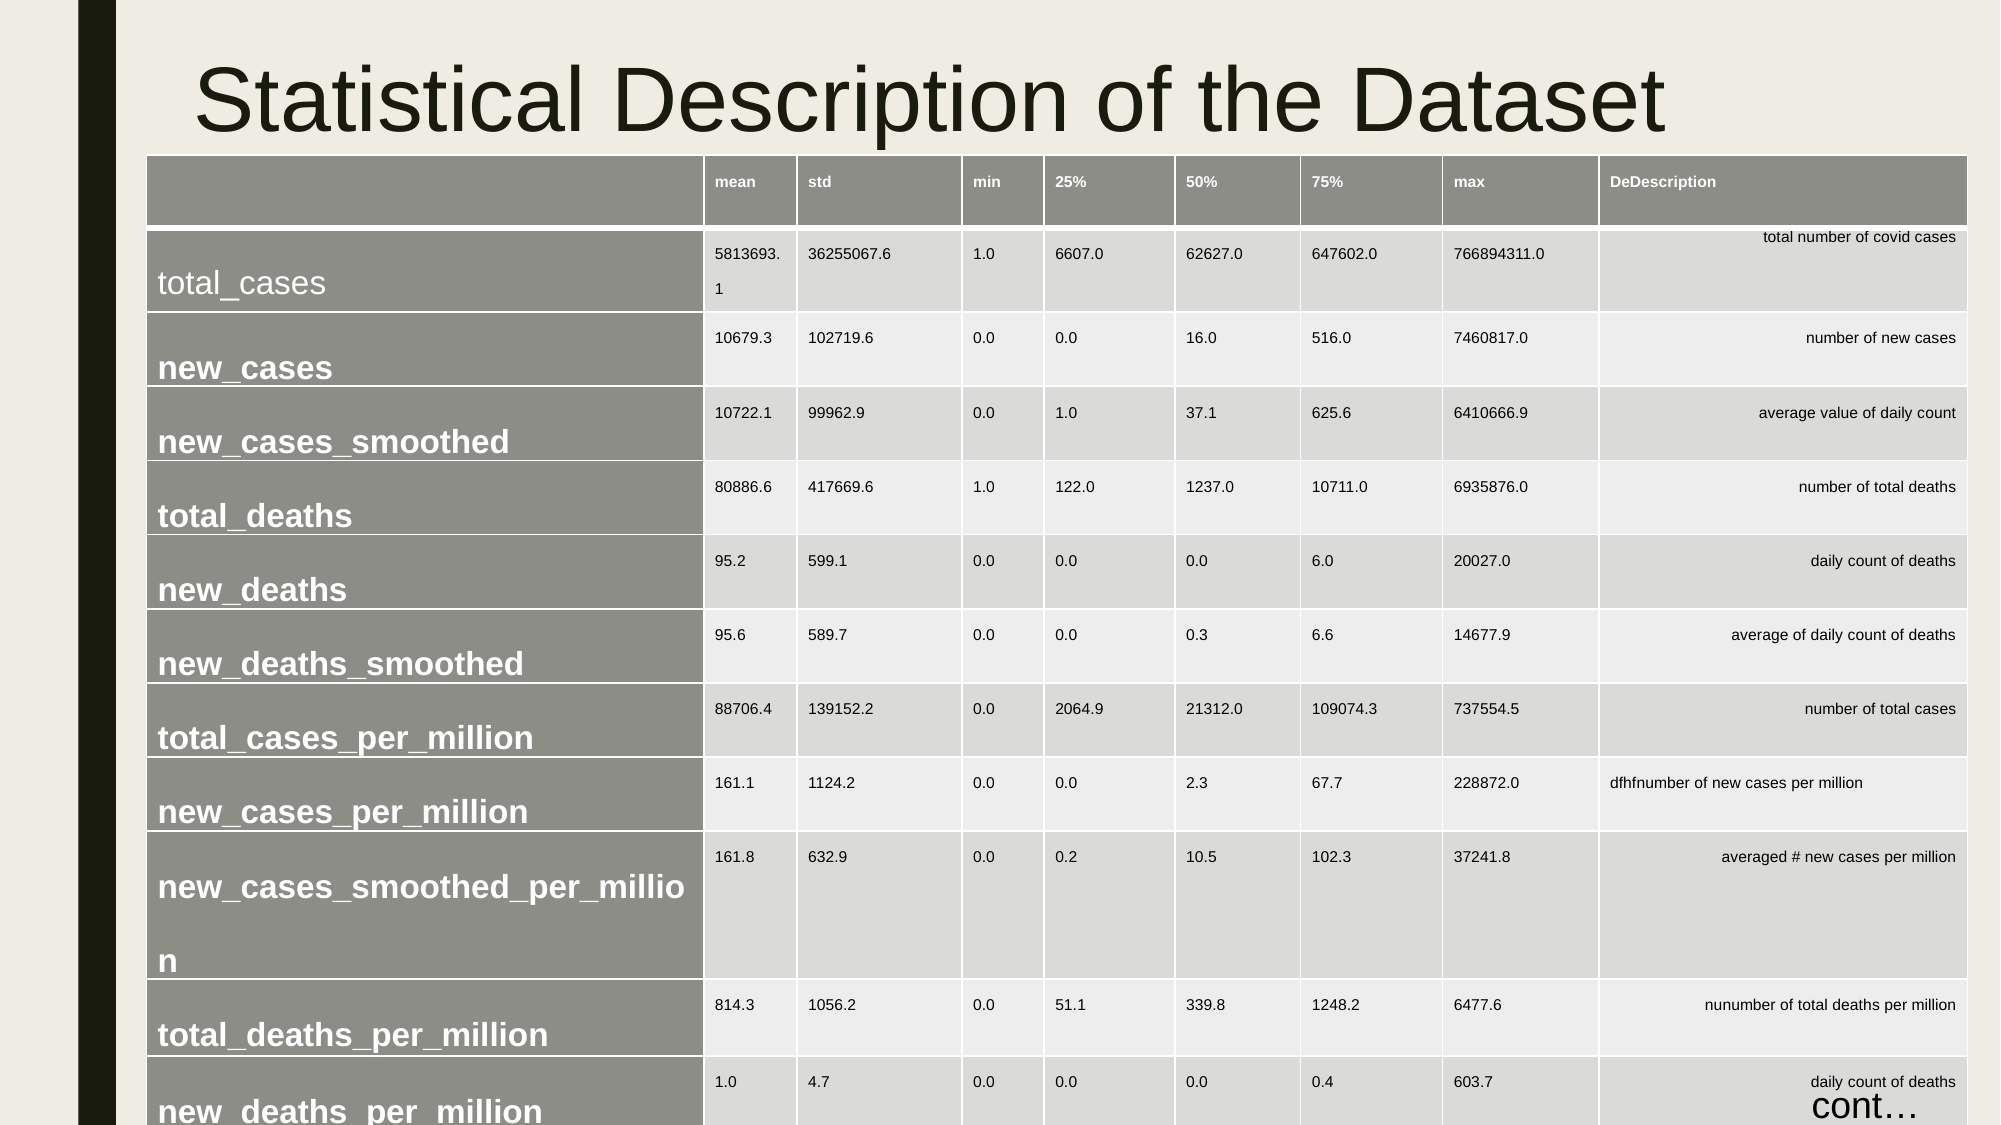

# Statistical Description of the Dataset
|  | mean | std | min | 25% | 50% | 75% | max | De Description |
| --- | --- | --- | --- | --- | --- | --- | --- | --- |
| total\_cases | 5813693.1 | 36255067.6 | 1.0 | 6607.0 | 62627.0 | 647602.0 | 766894311.0 | total number of covid cases |
| new\_cases | 10679.3 | 102719.6 | 0.0 | 0.0 | 16.0 | 516.0 | 7460817.0 | number of new cases |
| new\_cases\_smoothed | 10722.1 | 99962.9 | 0.0 | 1.0 | 37.1 | 625.6 | 6410666.9 | average value of daily count |
| total\_deaths | 80886.6 | 417669.6 | 1.0 | 122.0 | 1237.0 | 10711.0 | 6935876.0 | number of total deaths |
| new\_deaths | 95.2 | 599.1 | 0.0 | 0.0 | 0.0 | 6.0 | 20027.0 | daily count of deaths |
| new\_deaths\_smoothed | 95.6 | 589.7 | 0.0 | 0.0 | 0.3 | 6.6 | 14677.9 | average of daily count of deaths |
| total\_cases\_per\_million | 88706.4 | 139152.2 | 0.0 | 2064.9 | 21312.0 | 109074.3 | 737554.5 | number of total cases |
| new\_cases\_per\_million | 161.1 | 1124.2 | 0.0 | 0.0 | 2.3 | 67.7 | 228872.0 | dfhf number of new cases per million |
| new\_cases\_smoothed\_per\_million | 161.8 | 632.9 | 0.0 | 0.2 | 10.5 | 102.3 | 37241.8 | averaged # new cases per million |
| total\_deaths\_per\_million | 814.3 | 1056.2 | 0.0 | 51.1 | 339.8 | 1248.2 | 6477.6 | nu number of total deaths per million |
| new\_deaths\_per\_million | 1.0 | 4.7 | 0.0 | 0.0 | 0.0 | 0.4 | 603.7 | daily count of deaths |
| new\_deaths\_smoothed\_per\_million | 1.0 | 2.9 | 0.0 | 0.0 | 0.0 | 0.7 | 148.6 | daily count of deaths per million |
cont…